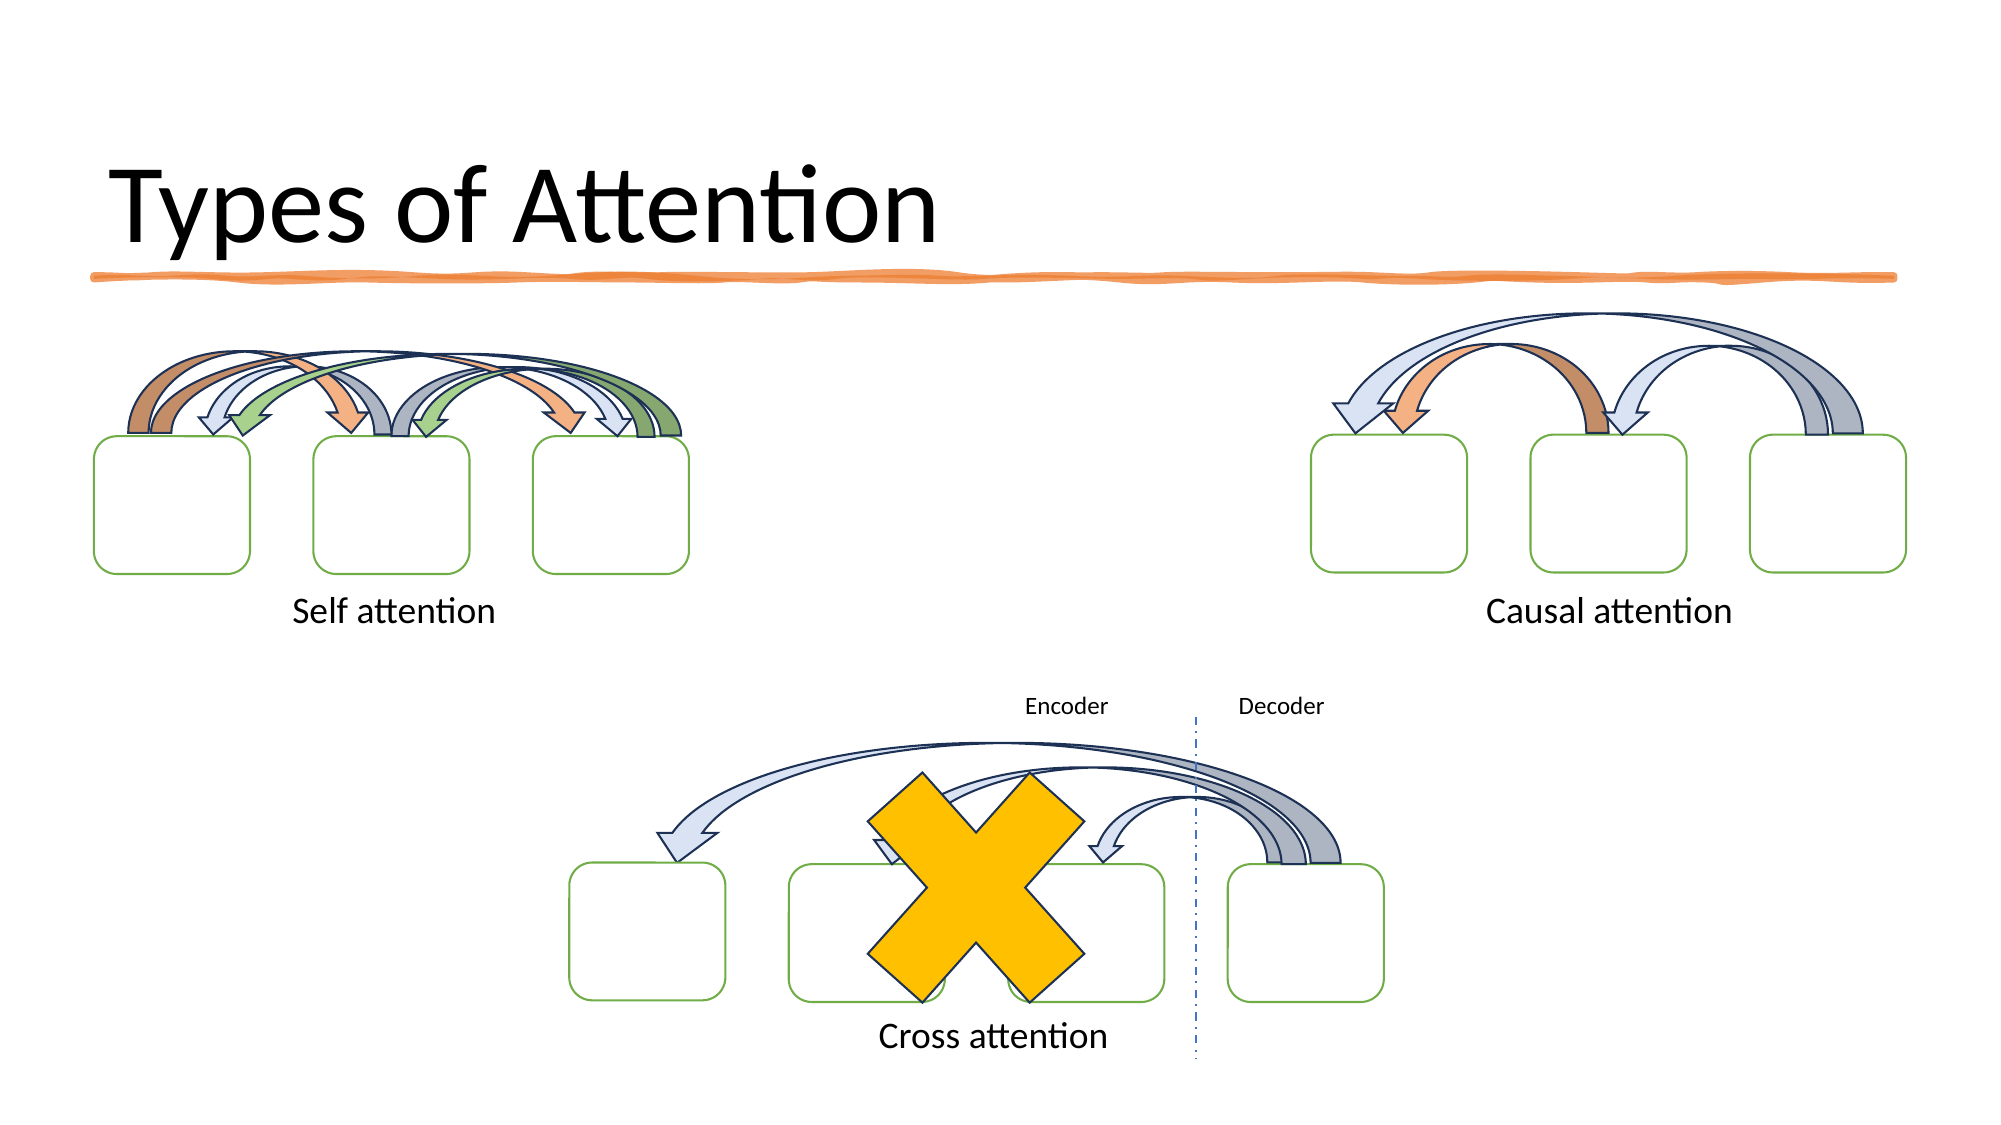

# Types of Attention

Causal attention

Self attention
Decoder
Encoder

Cross attention